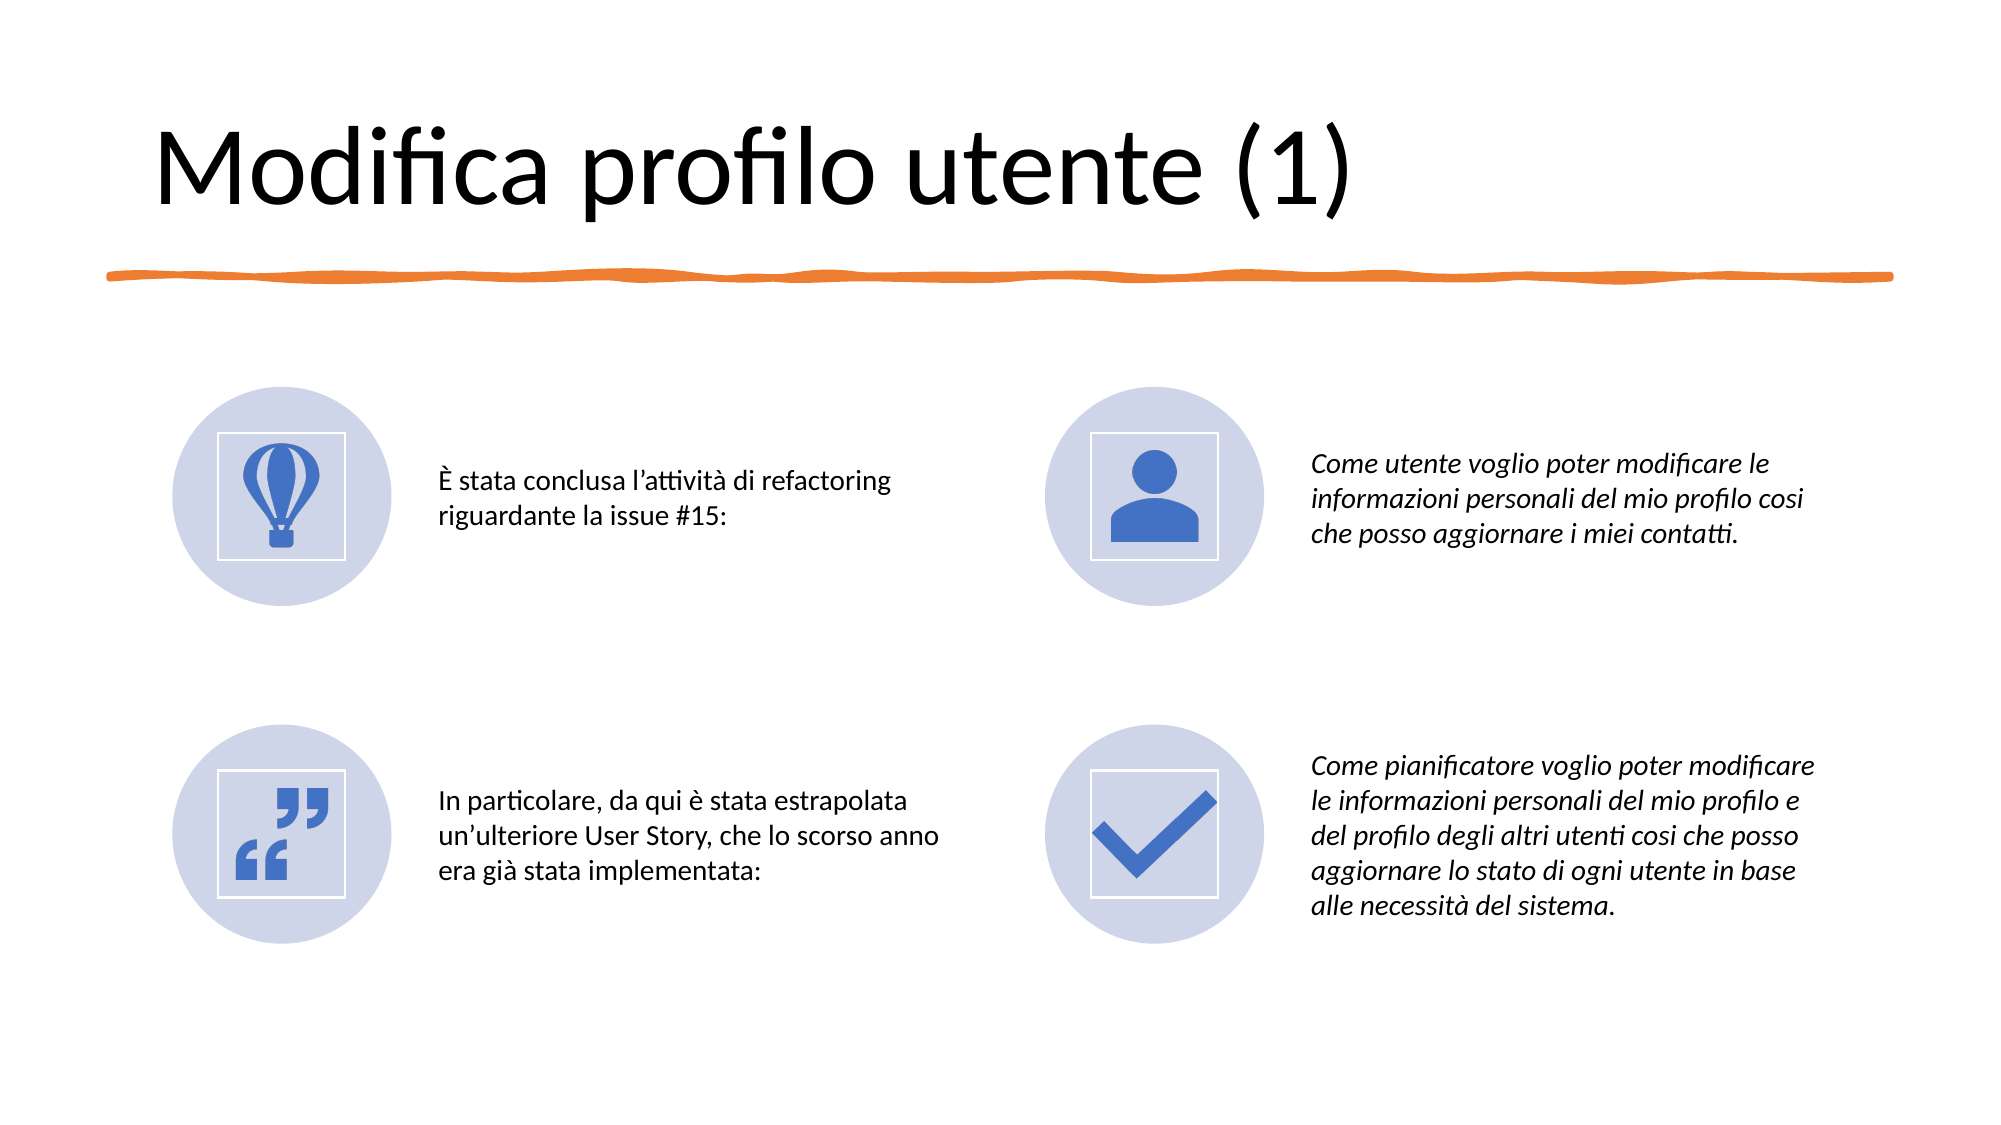

# Modifica profilo utente (1)

È stata conclusa l’attività di refactoring riguardante la issue #15:
Come utente voglio poter modificare le informazioni personali del mio profilo cosi che posso aggiornare i miei contatti.
In particolare, da qui è stata estrapolata un’ulteriore User Story, che lo scorso anno era già stata implementata:
Come pianificatore voglio poter modificare le informazioni personali del mio profilo e del profilo degli altri utenti cosi che posso aggiornare lo stato di ogni utente in base alle necessità del sistema.